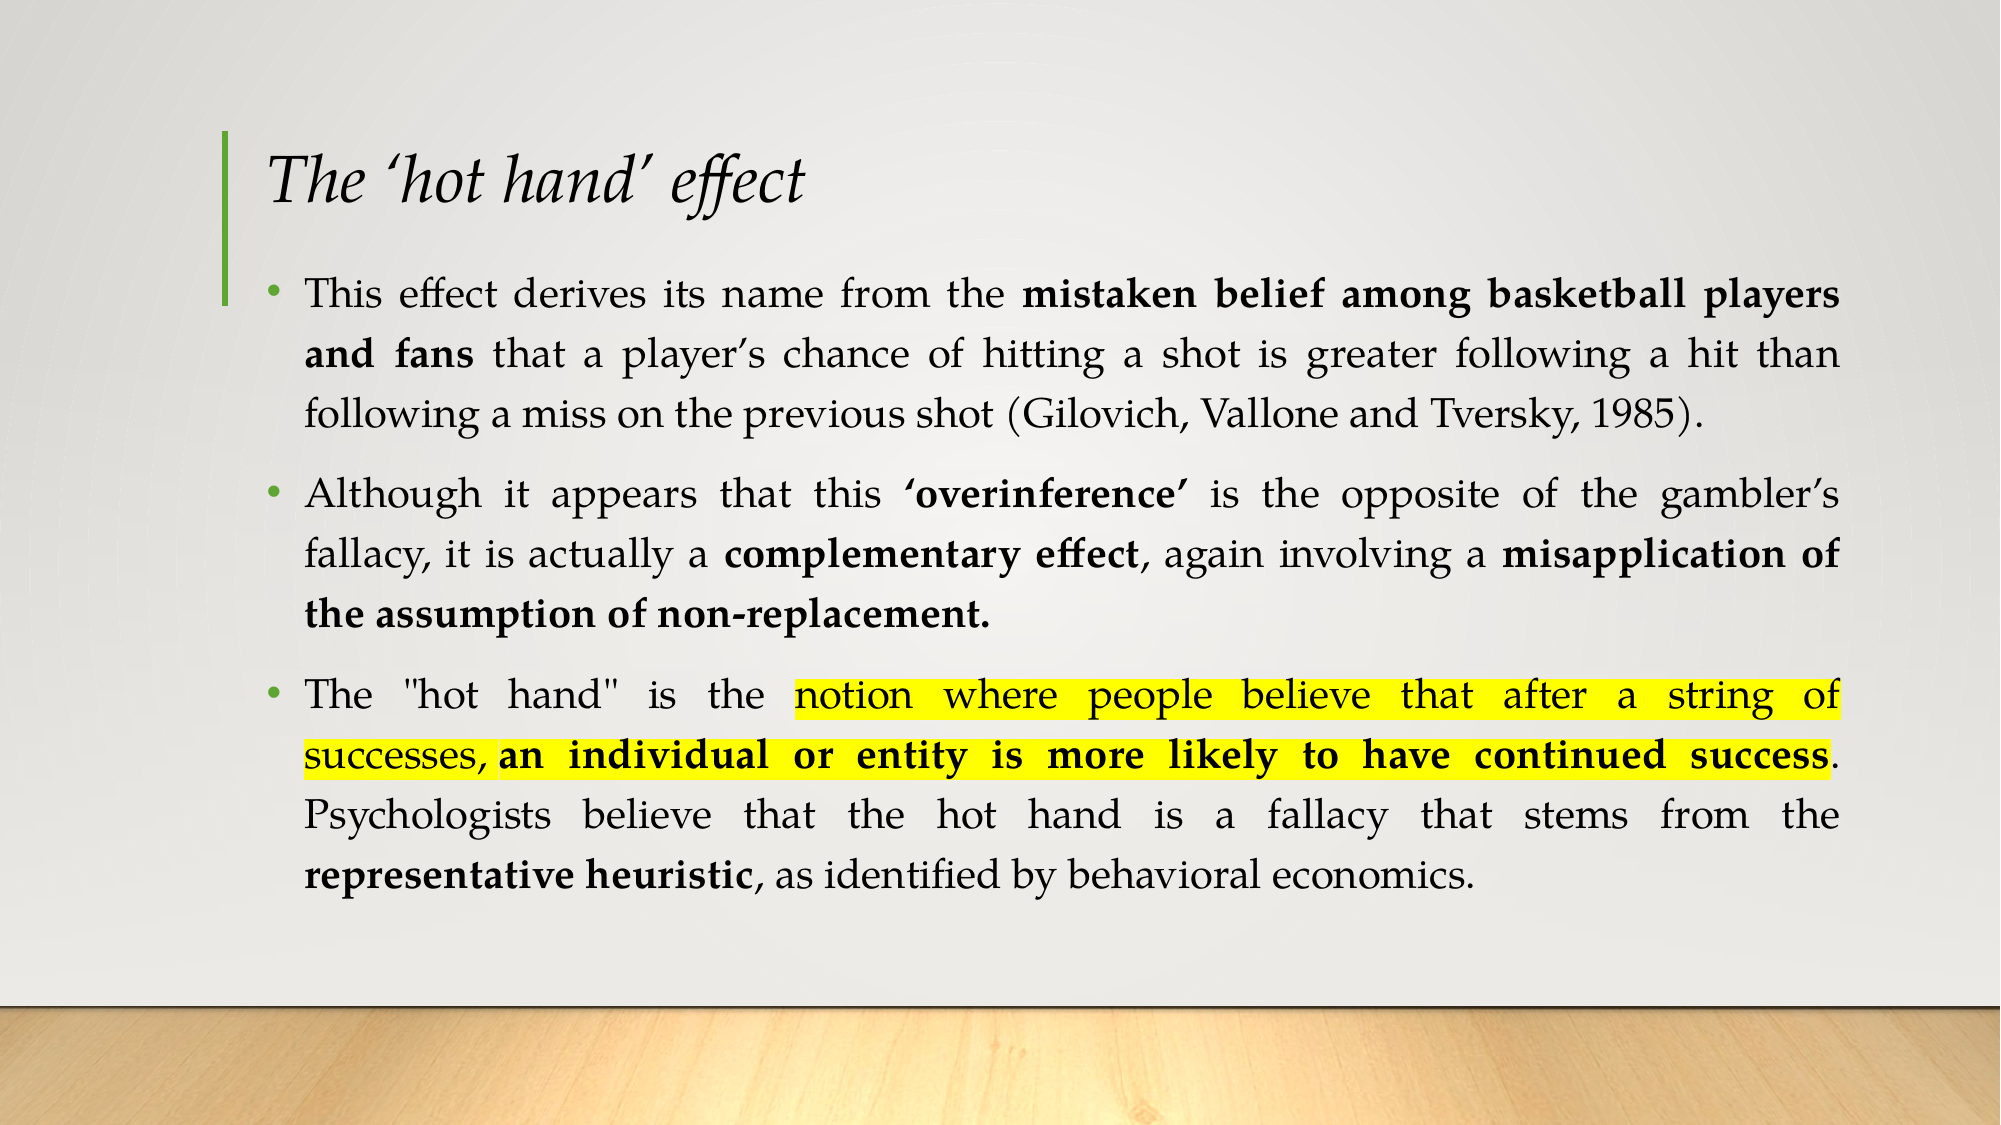

# The ‘hot hand’ effect
This effect derives its name from the mistaken belief among basketball players and fans that a player’s chance of hitting a shot is greater following a hit than following a miss on the previous shot (Gilovich, Vallone and Tversky, 1985).
Although it appears that this ‘overinference’ is the opposite of the gambler’s fallacy, it is actually a complementary effect, again involving a misapplication of the assumption of non-replacement.
The "hot hand" is the notion where people believe that after a string of successes, an individual or entity is more likely to have continued success. Psychologists believe that the hot hand is a fallacy that stems from the representative heuristic, as identified by behavioral economics.